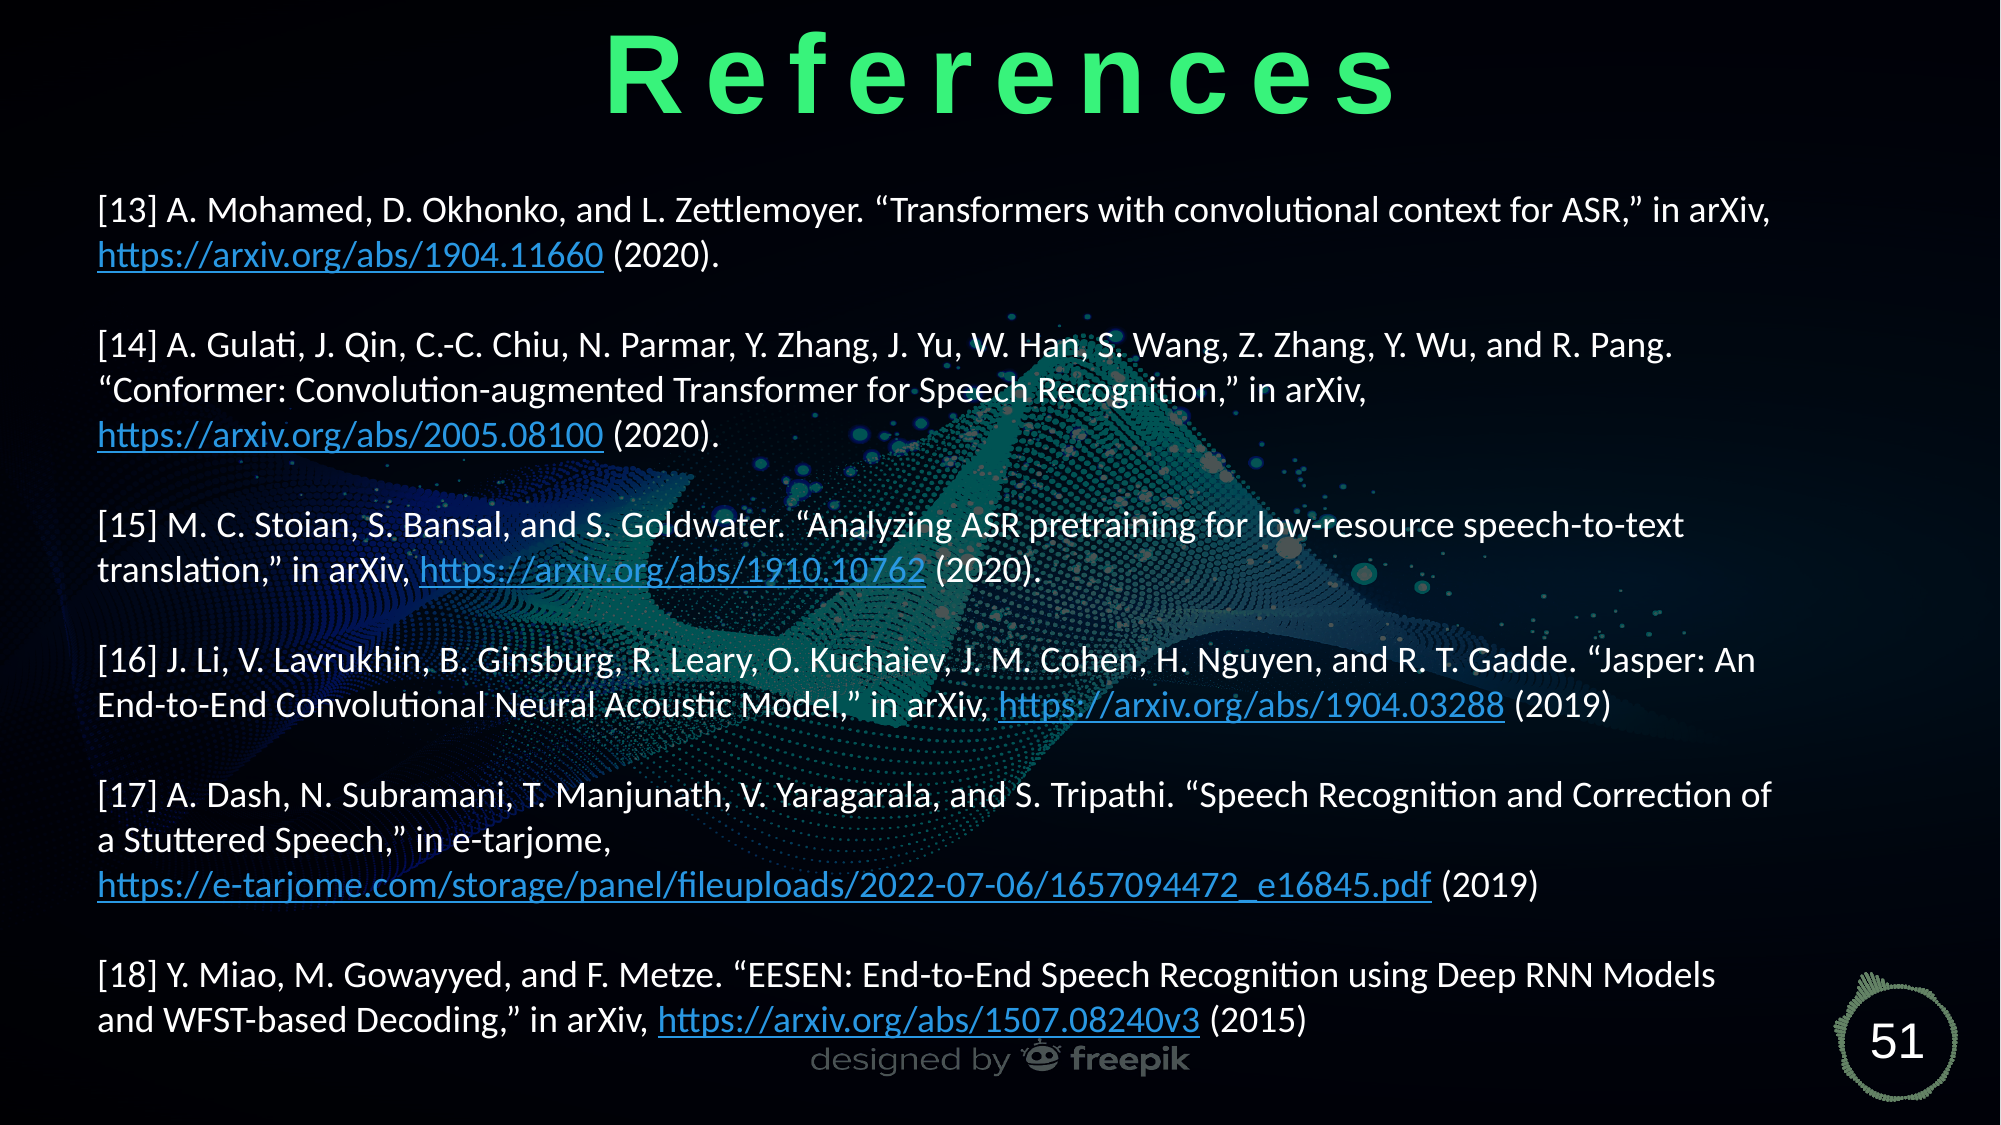

References
[13] A. Mohamed, D. Okhonko, and L. Zettlemoyer. “Transformers with convolutional context for ASR,” in arXiv, https://arxiv.org/abs/1904.11660 (2020).

[14] A. Gulati, J. Qin, C.-C. Chiu, N. Parmar, Y. Zhang, J. Yu, W. Han, S. Wang, Z. Zhang, Y. Wu, and R. Pang. “Conformer: Convolution-augmented Transformer for Speech Recognition,” in arXiv, https://arxiv.org/abs/2005.08100 (2020).

[15] M. C. Stoian, S. Bansal, and S. Goldwater. “Analyzing ASR pretraining for low-resource speech-to-text translation,” in arXiv, https://arxiv.org/abs/1910.10762 (2020).

[16] J. Li, V. Lavrukhin, B. Ginsburg, R. Leary, O. Kuchaiev, J. M. Cohen, H. Nguyen, and R. T. Gadde. “Jasper: An End-to-End Convolutional Neural Acoustic Model,” in arXiv, https://arxiv.org/abs/1904.03288 (2019)

[17] A. Dash, N. Subramani, T. Manjunath, V. Yaragarala, and S. Tripathi. “Speech Recognition and Correction of a Stuttered Speech,” in e-tarjome, https://e-tarjome.com/storage/panel/fileuploads/2022-07-06/1657094472_e16845.pdf (2019)

[18] Y. Miao, M. Gowayyed, and F. Metze. “EESEN: End-to-End Speech Recognition using Deep RNN Models and WFST-based Decoding,” in arXiv, https://arxiv.org/abs/1507.08240v3 (2015)
51